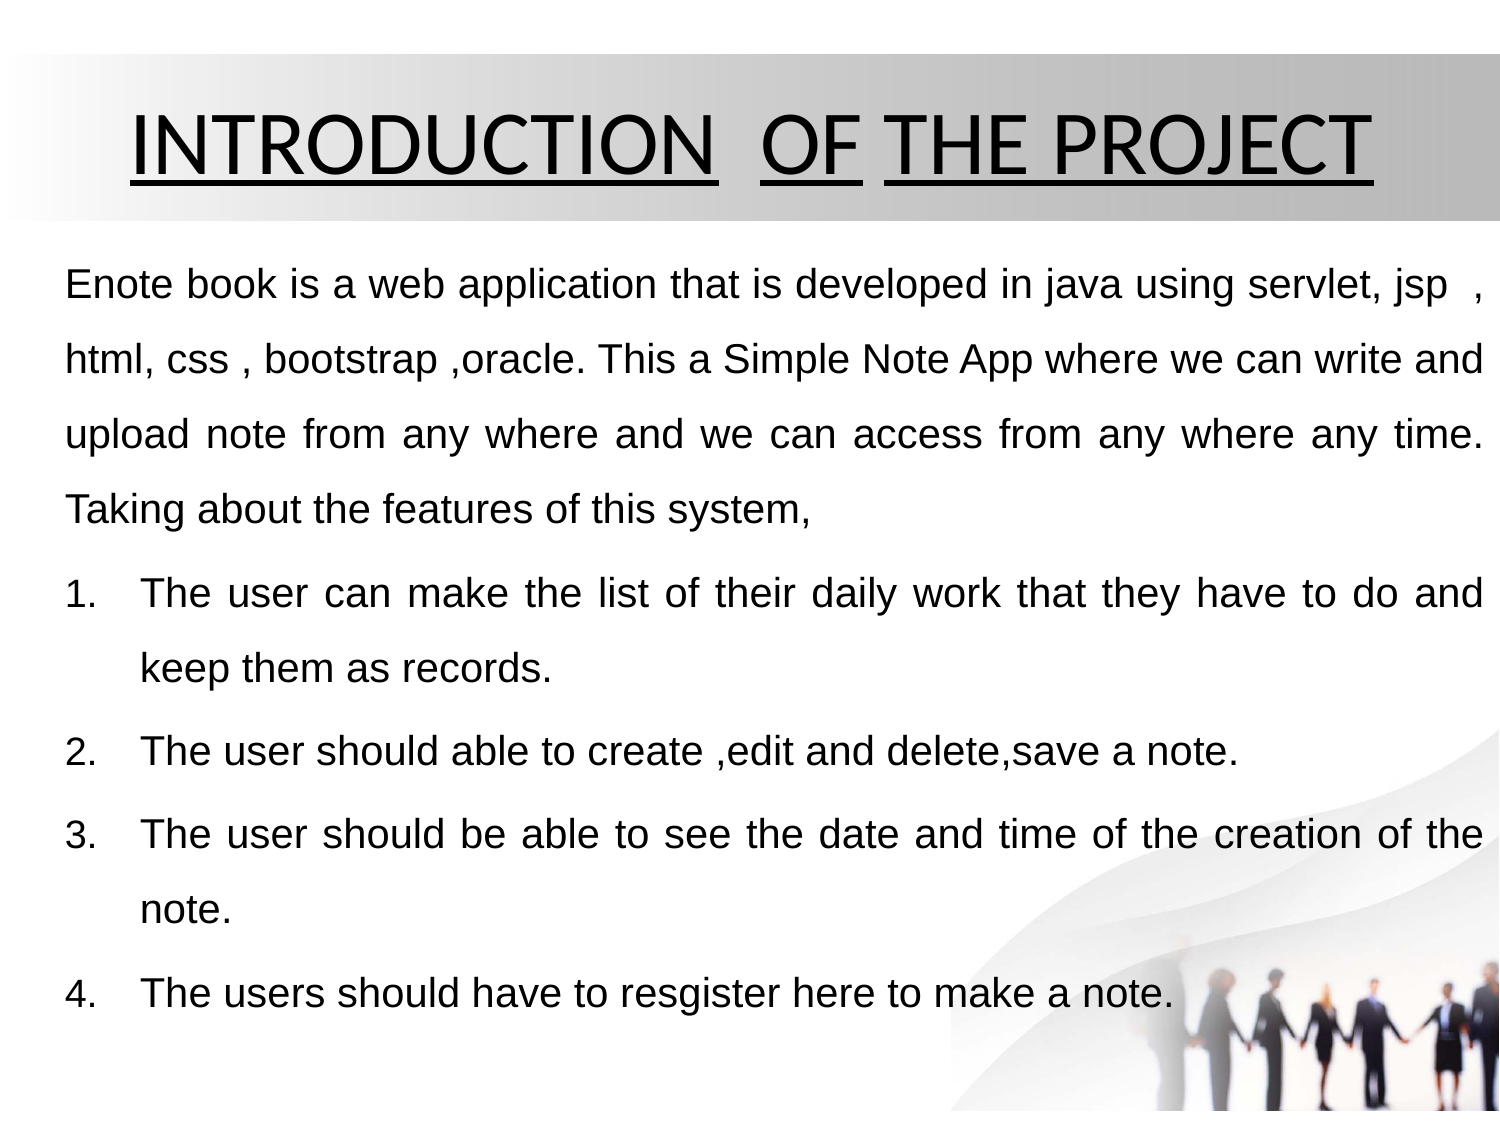

# INTRODUCTION  OF THE PROJECT
Enote book is a web application that is developed in java using servlet, jsp  , html, css , bootstrap ,oracle. This a Simple Note App where we can write and upload note from any where and we can access from any where any time. Taking about the features of this system,
The user can make the list of their daily work that they have to do and keep them as records.
The user should able to create ,edit and delete,save a note.
The user should be able to see the date and time of the creation of the note.
The users should have to resgister here to make a note.